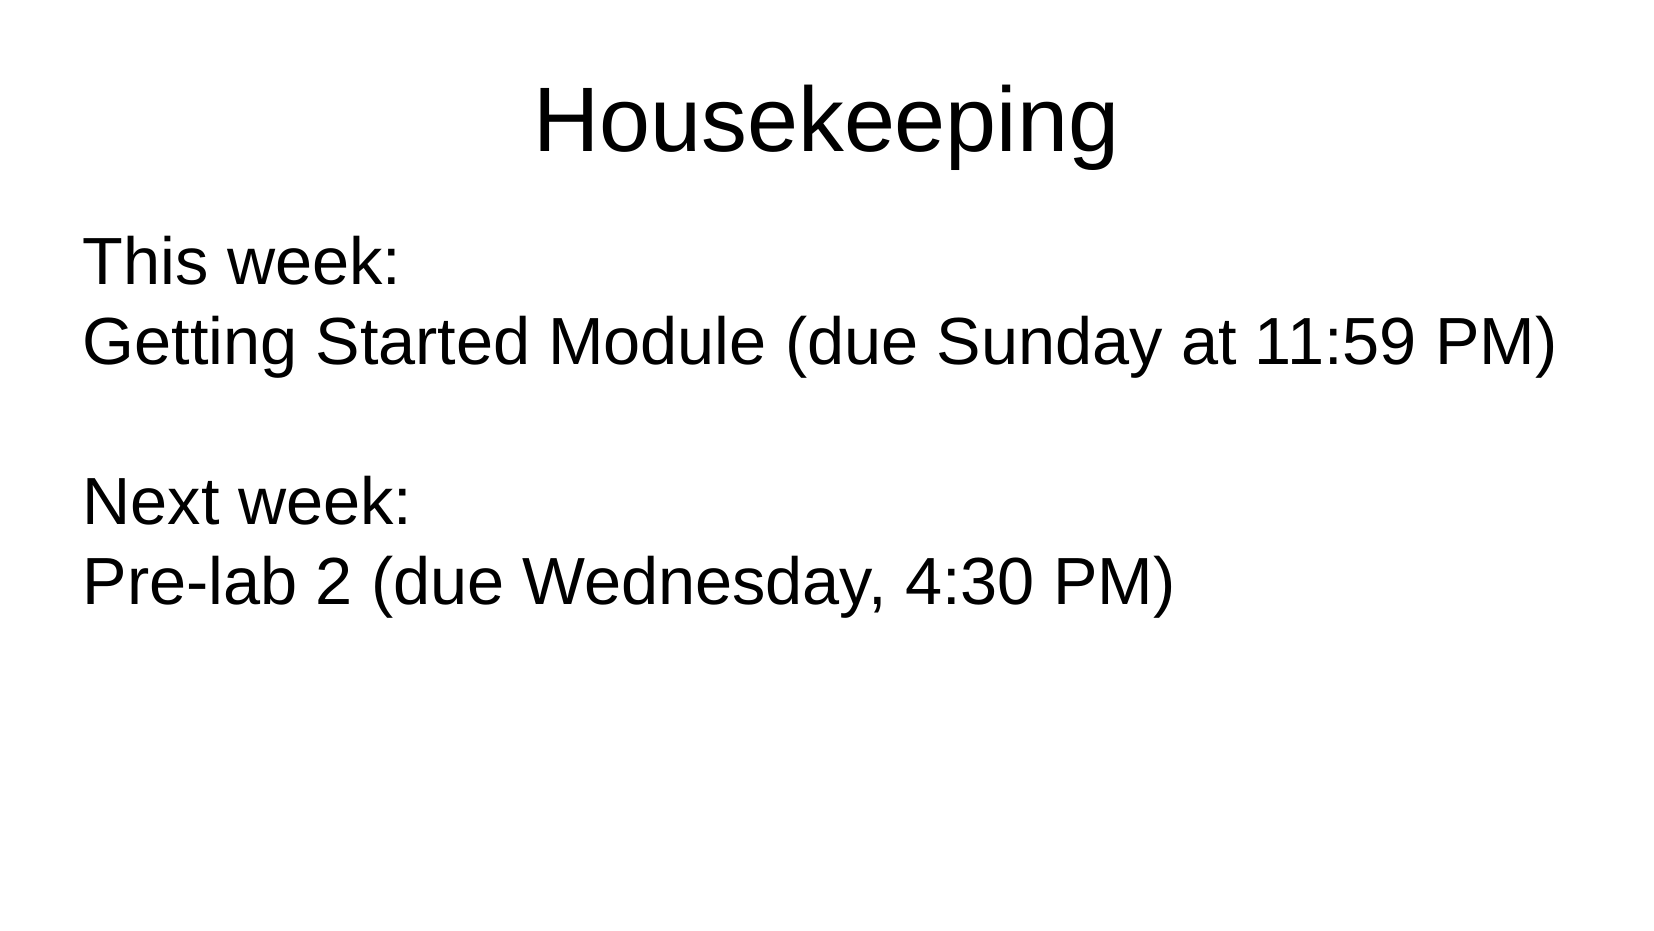

# Housekeeping
This week:
Getting Started Module (due Sunday at 11:59 PM)

Next week:
Pre-lab 2 (due Wednesday, 4:30 PM)